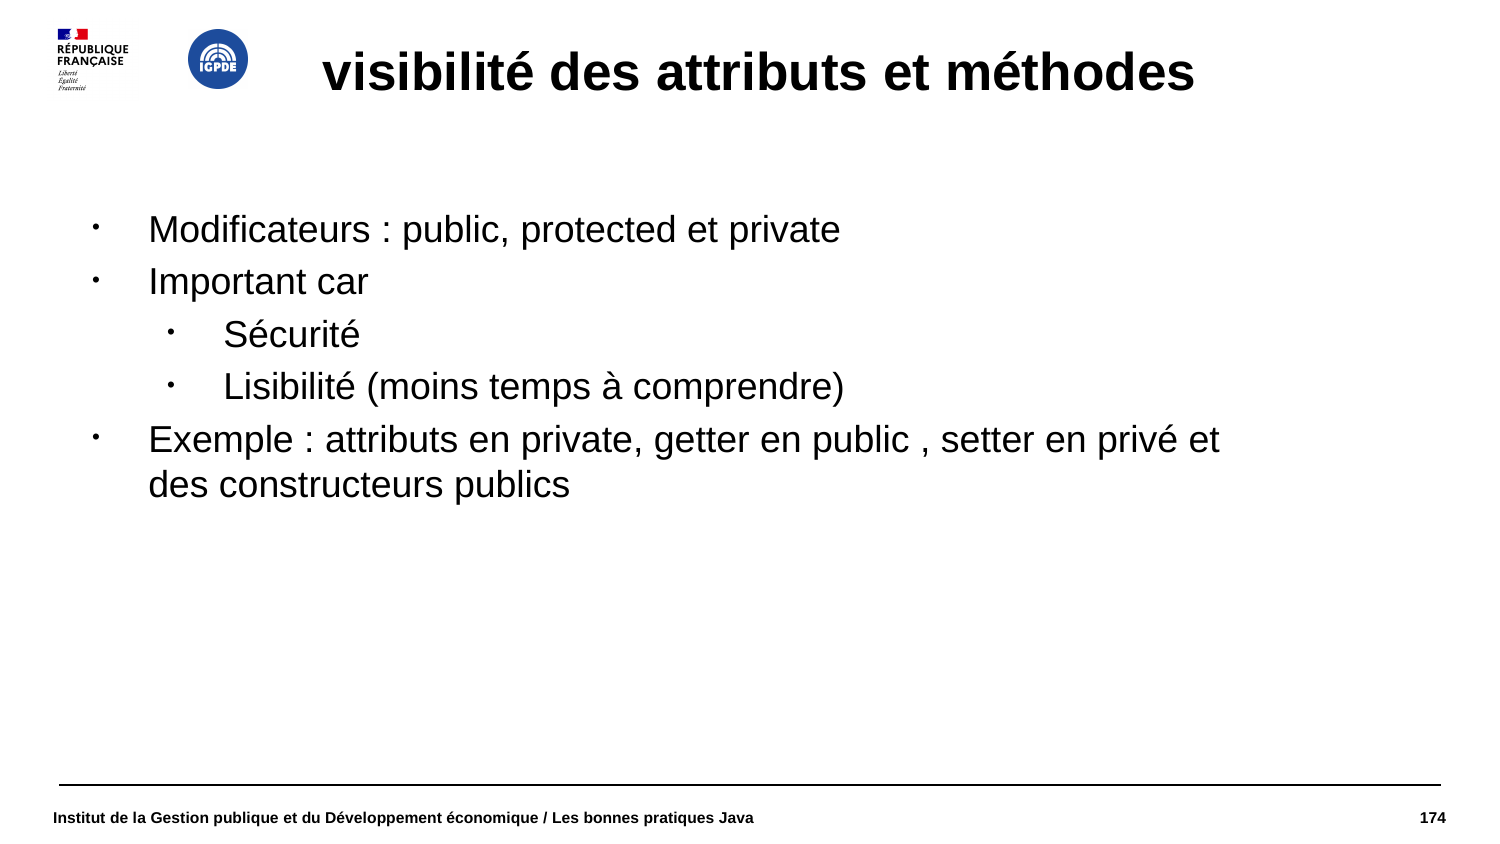

# visibilité des attributs et méthodes
Modificateurs : public, protected et private
Important car
Sécurité
Lisibilité (moins temps à comprendre)
Exemple : attributs en private, getter en public , setter en privé et des constructeurs publics
Institut de la Gestion publique et du Développement économique / Les bonnes pratiques Java
174